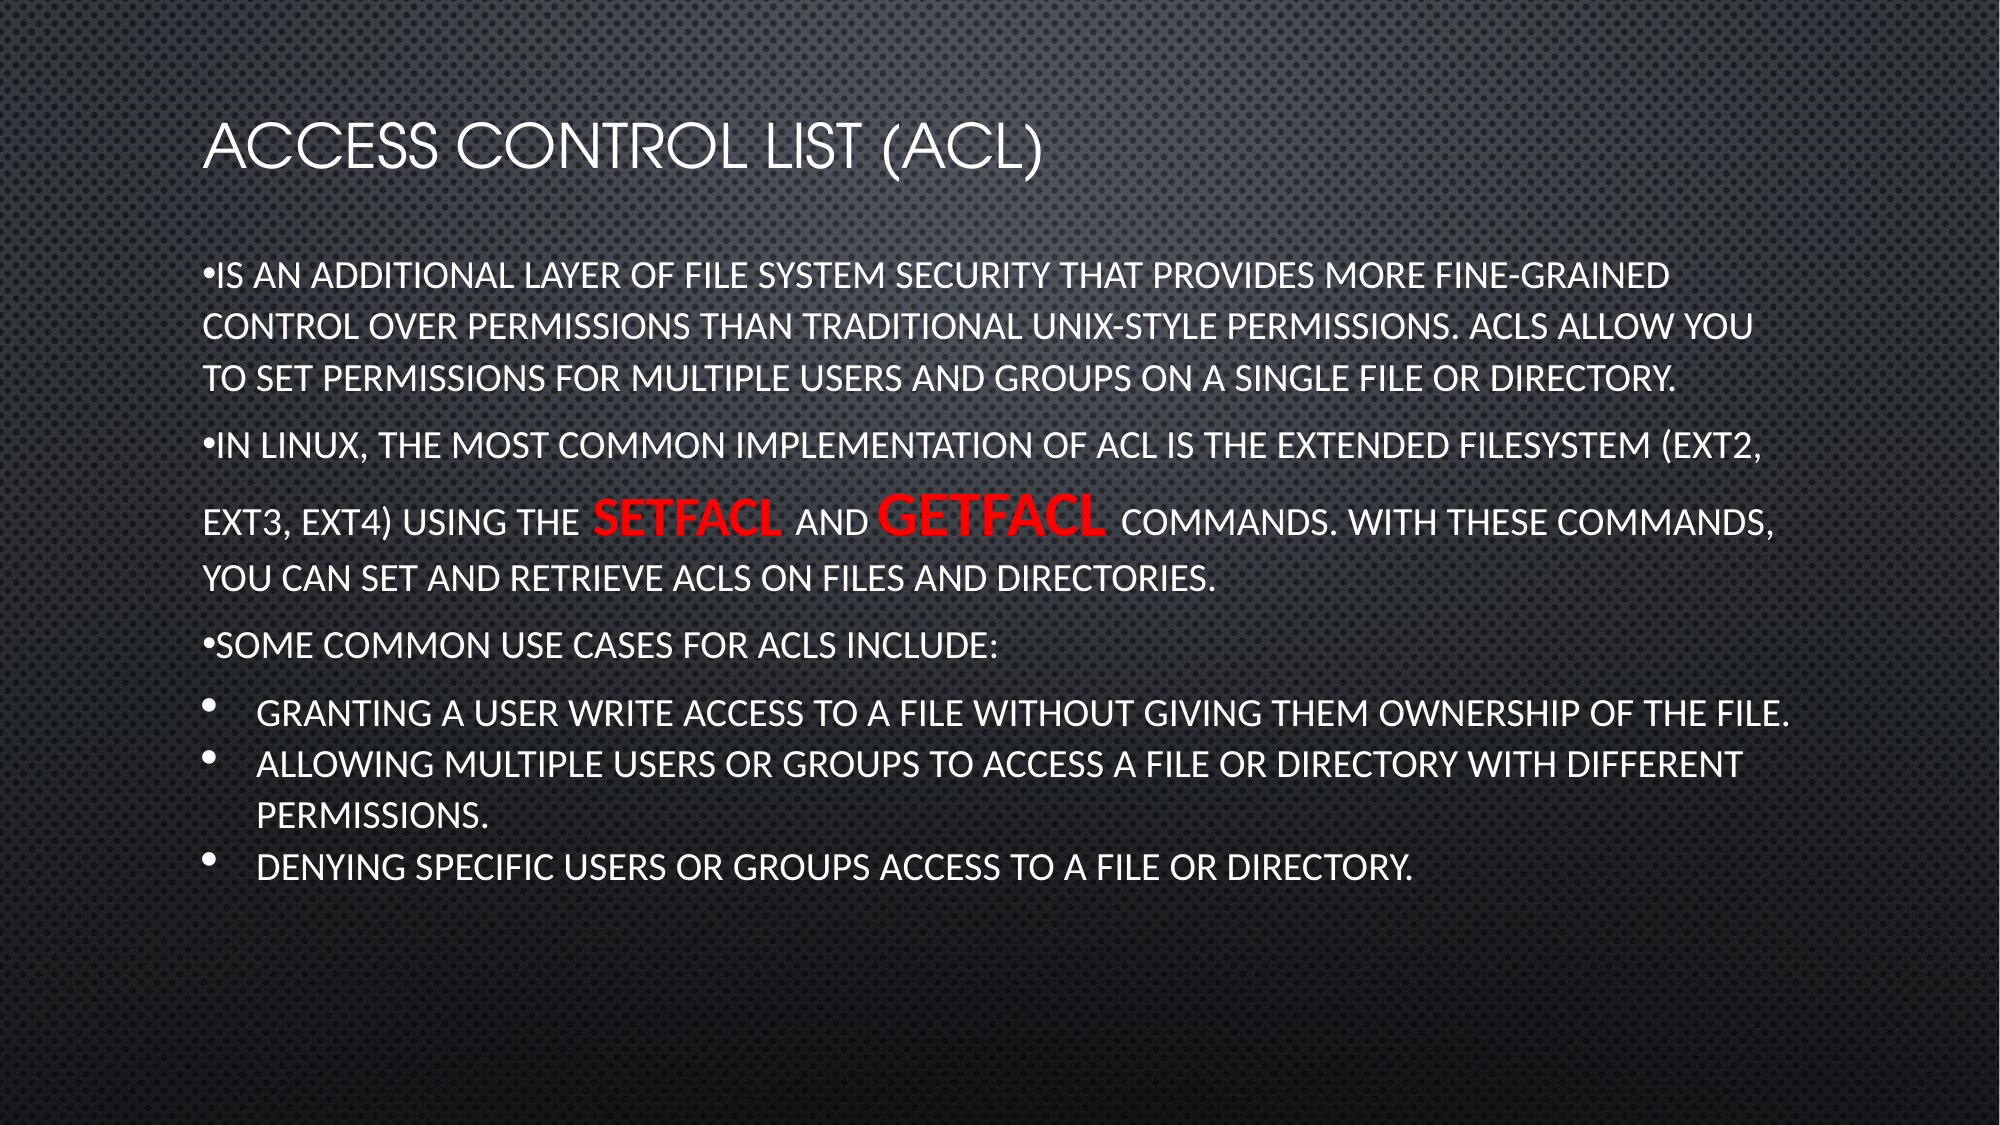

# Access Control List (ACL)
is an additional layer of file system security that provides more fine-grained control over permissions than traditional Unix-style permissions. ACLs allow you to set permissions for multiple users and groups on a single file or directory.
In Linux, the most common implementation of ACL is the Extended Filesystem (ext2, ext3, ext4) using the setfacl and getfacl commands. With these commands, you can set and retrieve ACLs on files and directories.
Some common use cases for ACLs include:
Granting a user write access to a file without giving them ownership of the file.
Allowing multiple users or groups to access a file or directory with different permissions.
Denying specific users or groups access to a file or directory.